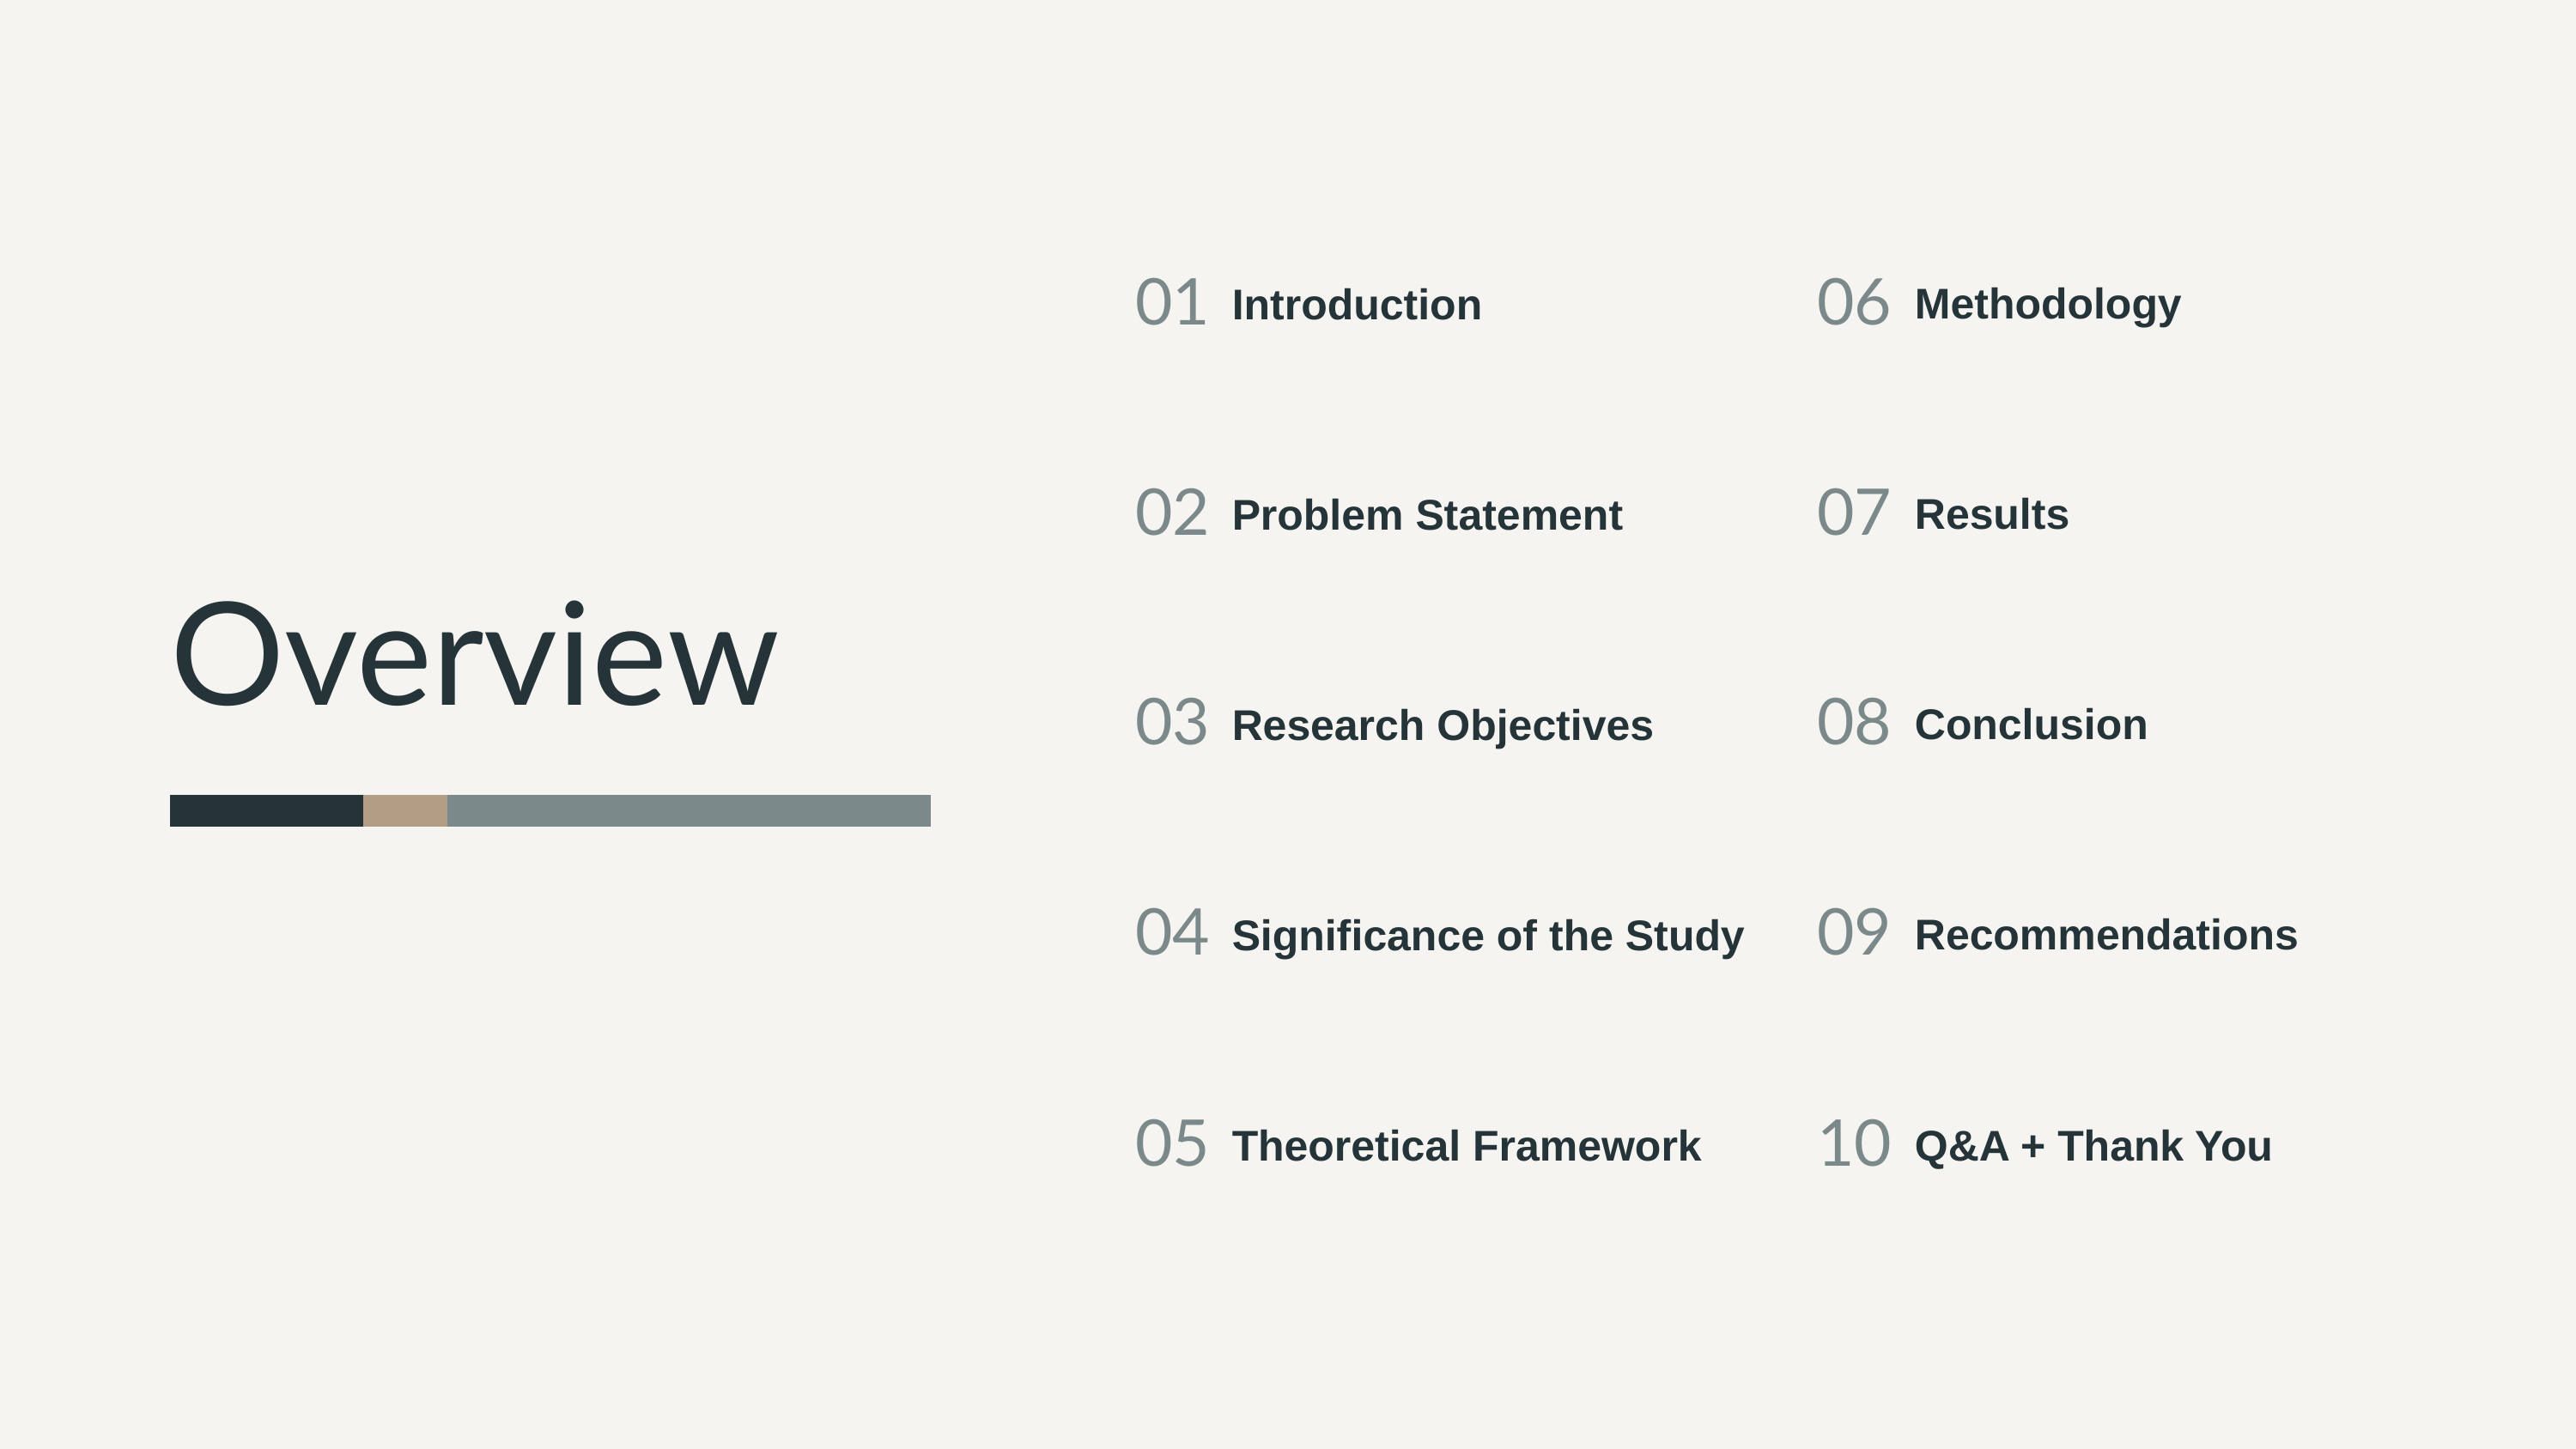

01
06
Methodology
Introduction

02
07
Results
Problem Statement
Overview
03
08
Conclusion
Research Objectives
04
09
Recommendations
Significance of the Study
05
10
Theoretical Framework
Q&A + Thank You